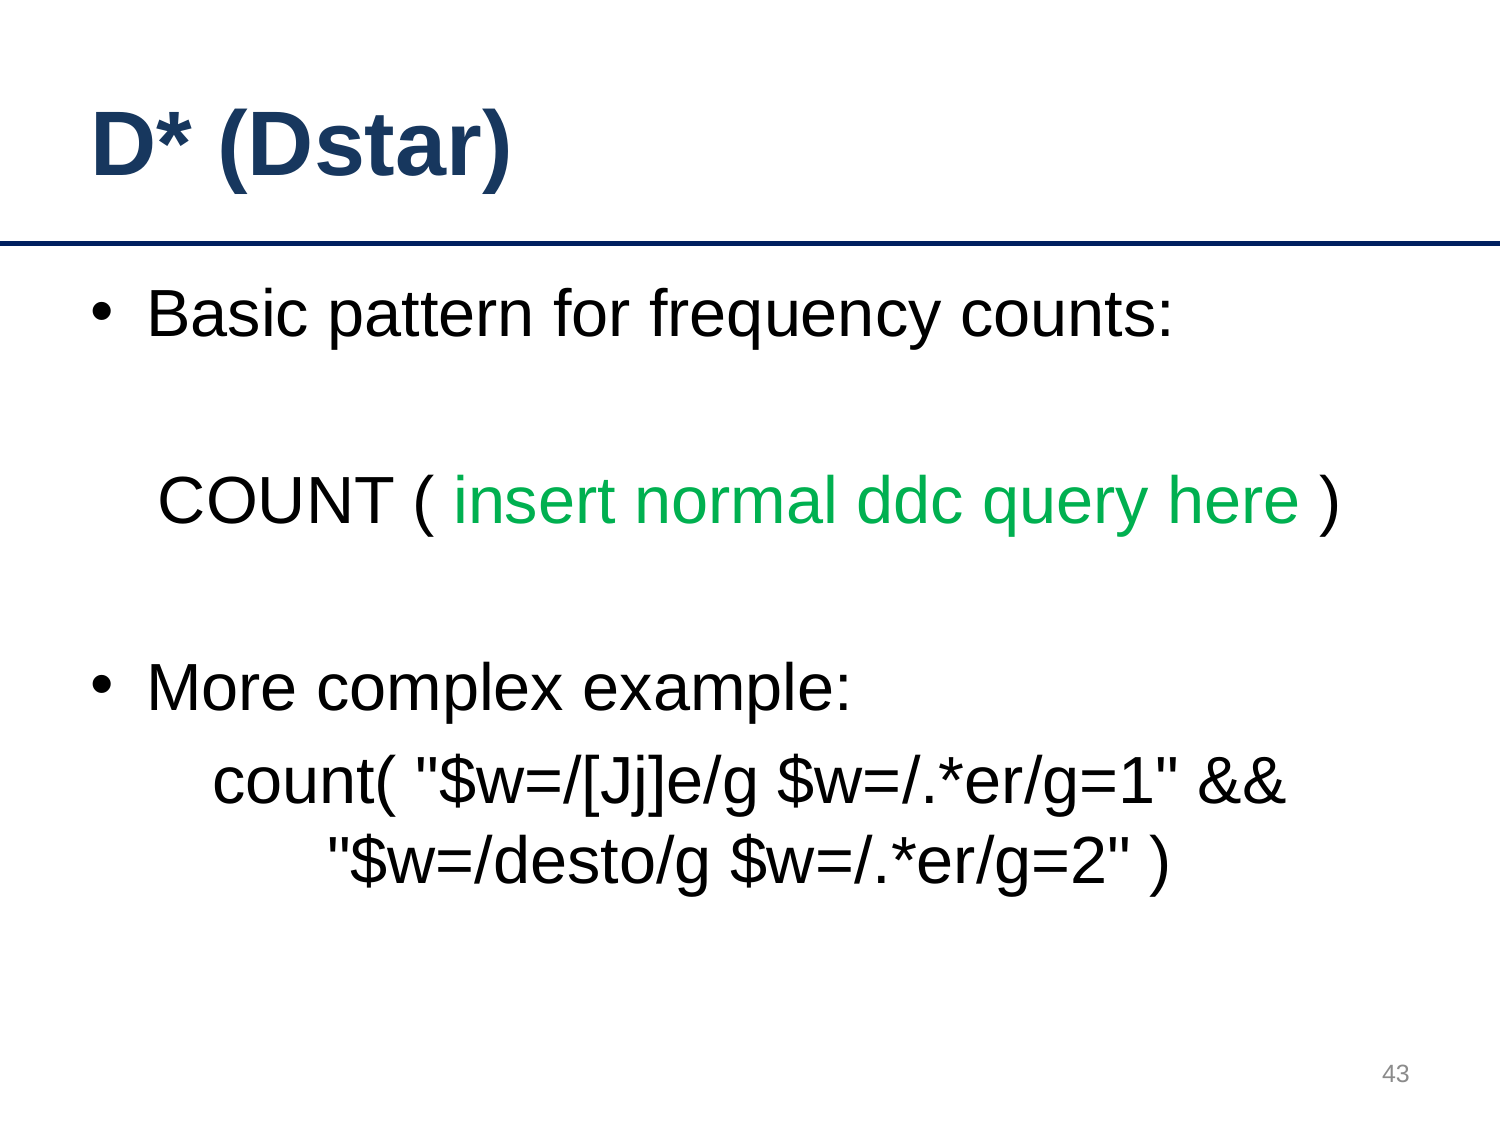

# D* (Dstar)
Basic pattern for frequency counts:

COUNT ( insert normal ddc query here )

More complex example:
count( "$w=/[Jj]e/g $w=/.*er/g=1" && "$w=/desto/g $w=/.*er/g=2" )
43